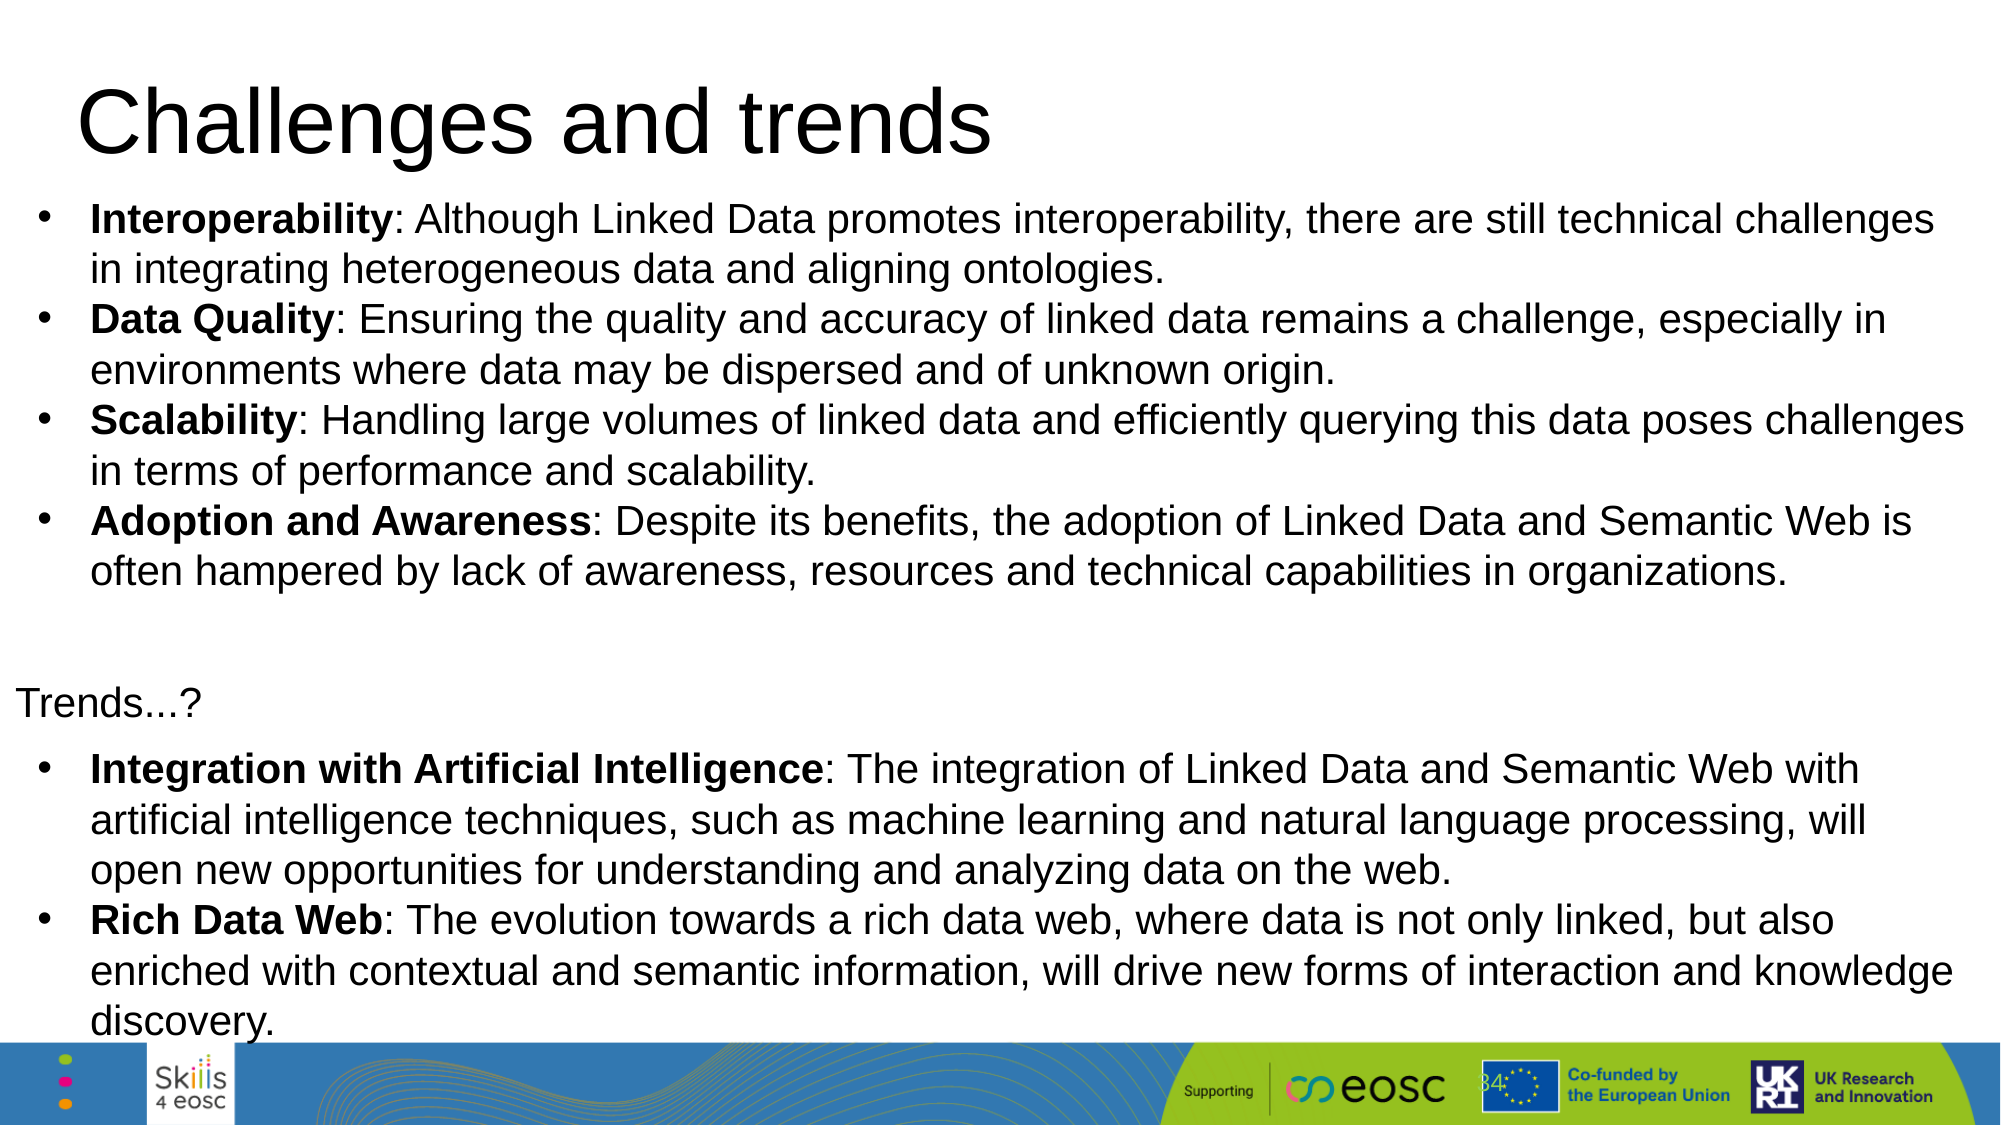

# Challenges and trends
Interoperability: Although Linked Data promotes interoperability, there are still technical challenges in integrating heterogeneous data and aligning ontologies.
Data Quality: Ensuring the quality and accuracy of linked data remains a challenge, especially in environments where data may be dispersed and of unknown origin.
Scalability: Handling large volumes of linked data and efficiently querying this data poses challenges in terms of performance and scalability.
Adoption and Awareness: Despite its benefits, the adoption of Linked Data and Semantic Web is often hampered by lack of awareness, resources and technical capabilities in organizations.

Trends...?
Integration with Artificial Intelligence: The integration of Linked Data and Semantic Web with artificial intelligence techniques, such as machine learning and natural language processing, will open new opportunities for understanding and analyzing data on the web.
Rich Data Web: The evolution towards a rich data web, where data is not only linked, but also enriched with contextual and semantic information, will drive new forms of interaction and knowledge discovery.

34